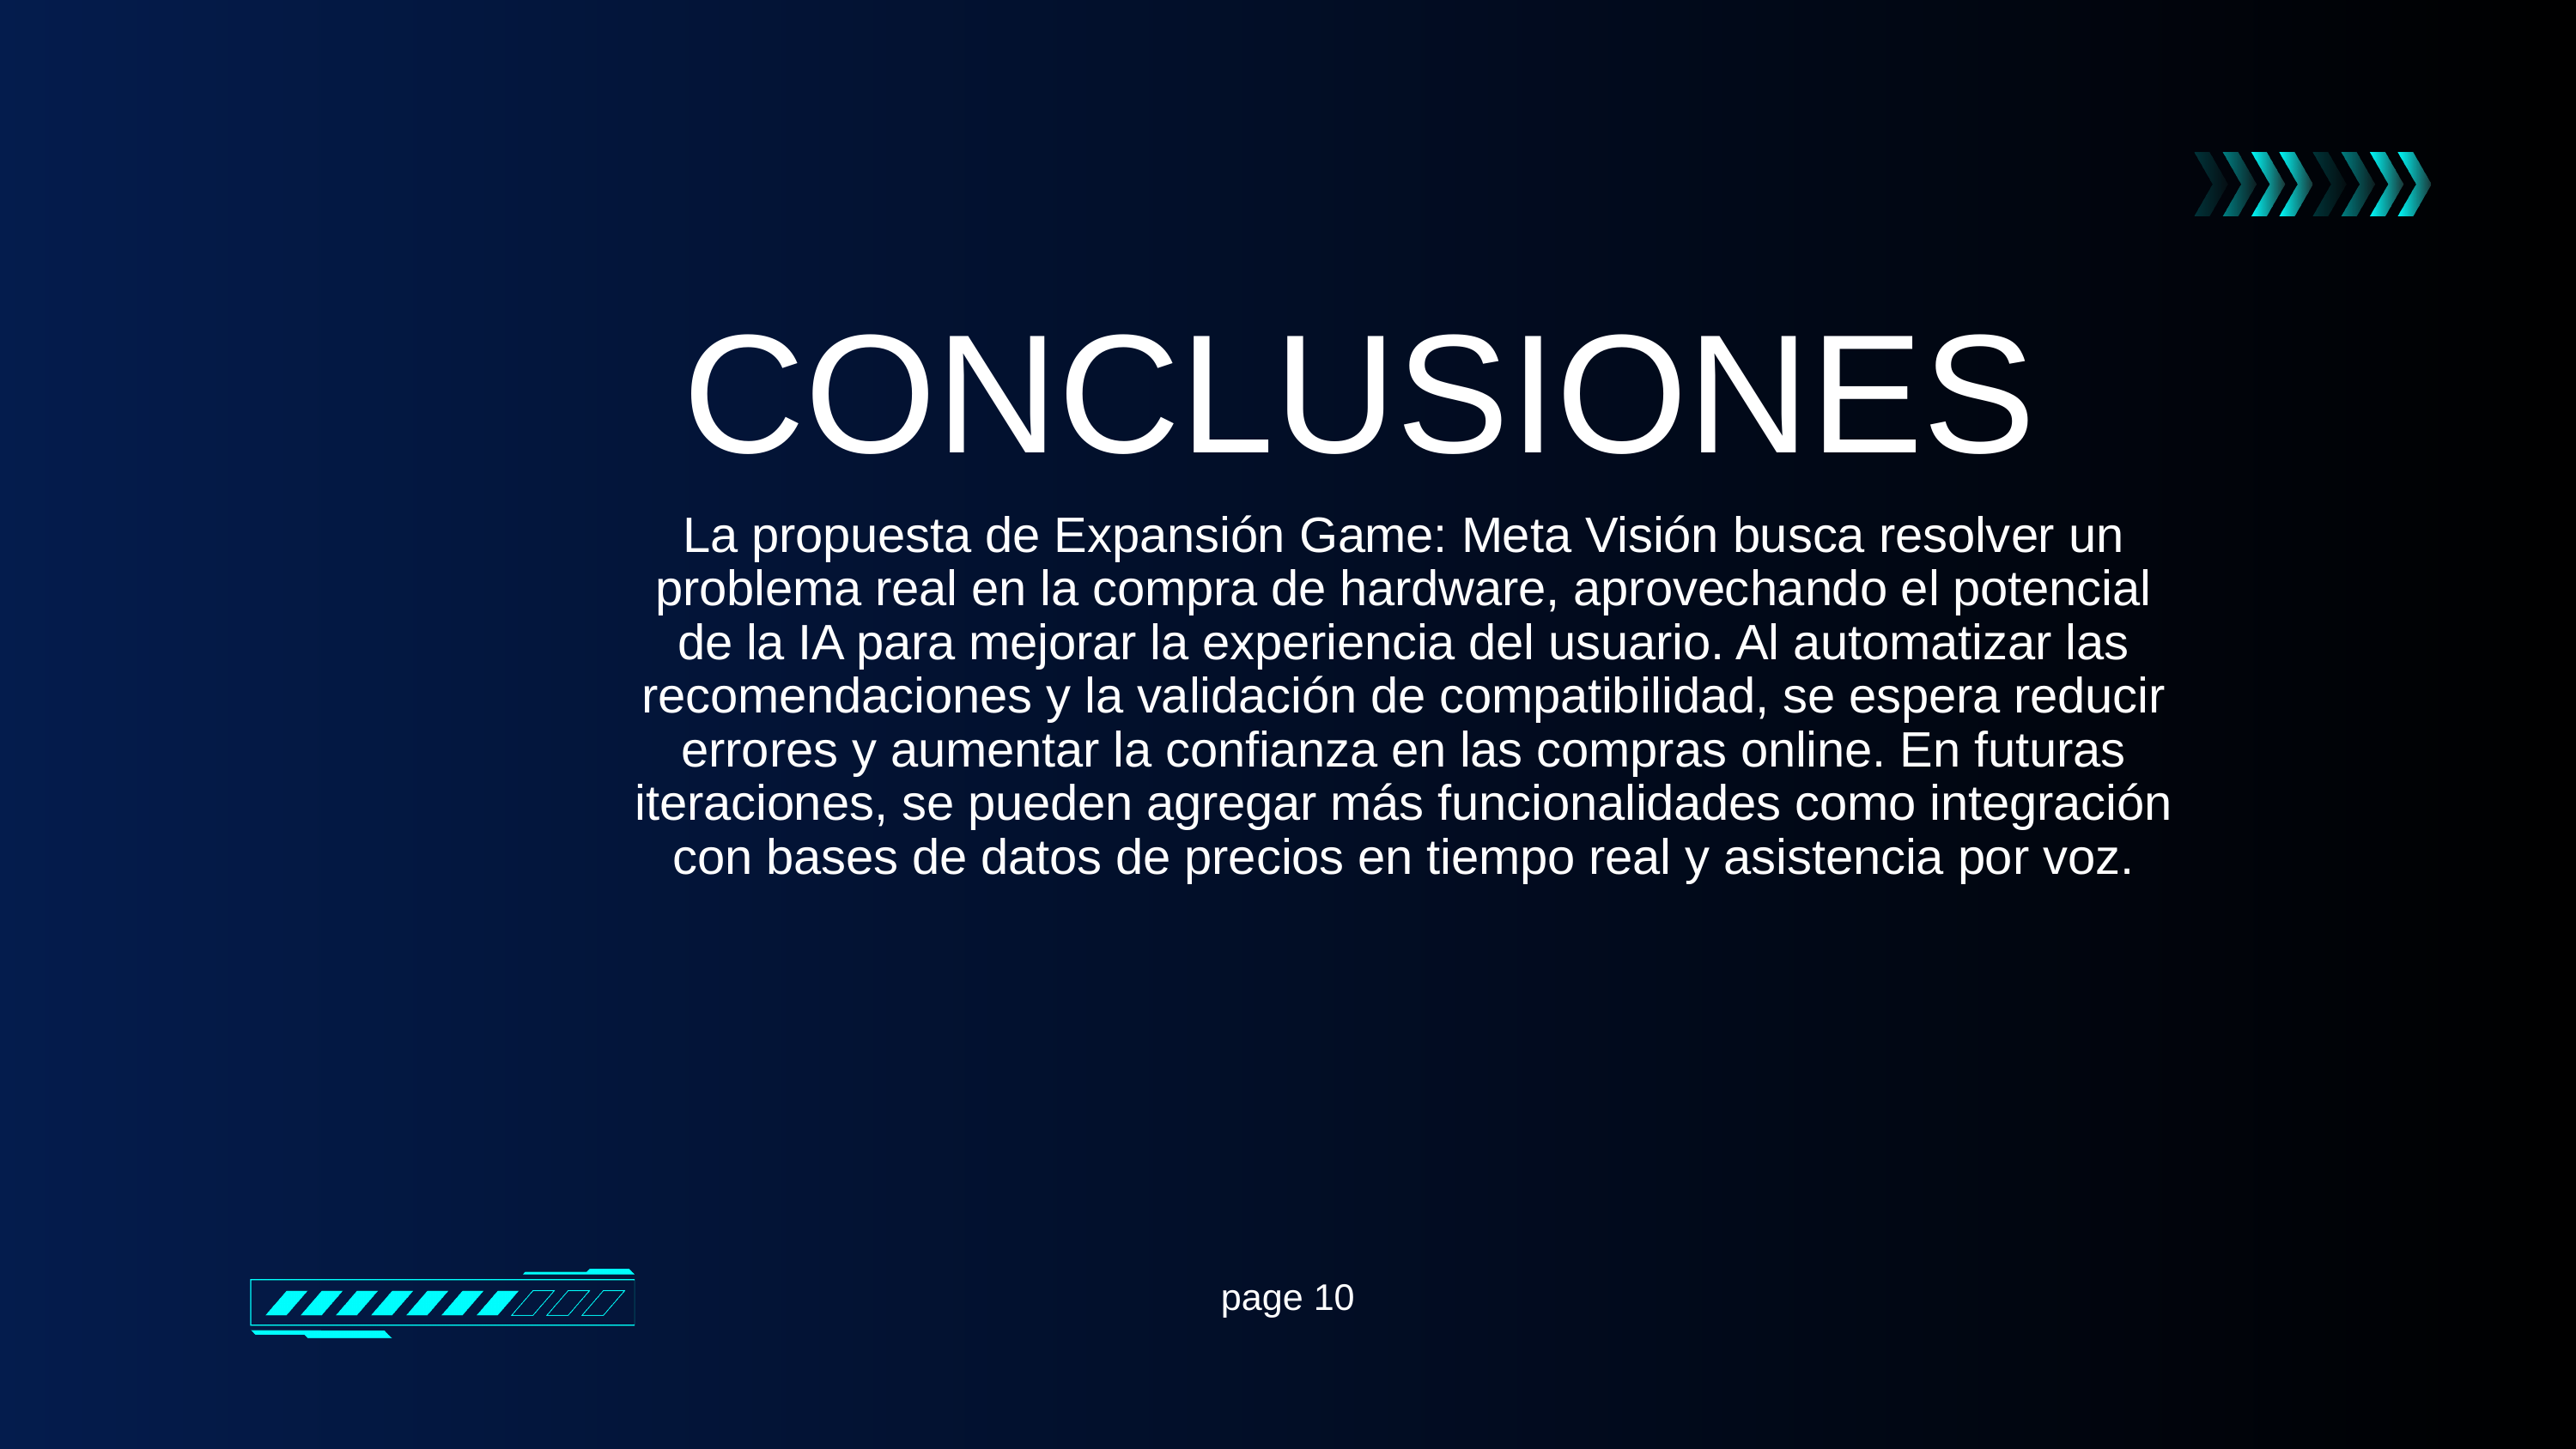

CONCLUSIONES
La propuesta de Expansión Game: Meta Visión busca resolver un problema real en la compra de hardware, aprovechando el potencial de la IA para mejorar la experiencia del usuario. Al automatizar las recomendaciones y la validación de compatibilidad, se espera reducir errores y aumentar la confianza en las compras online. En futuras iteraciones, se pueden agregar más funcionalidades como integración con bases de datos de precios en tiempo real y asistencia por voz.

page 10